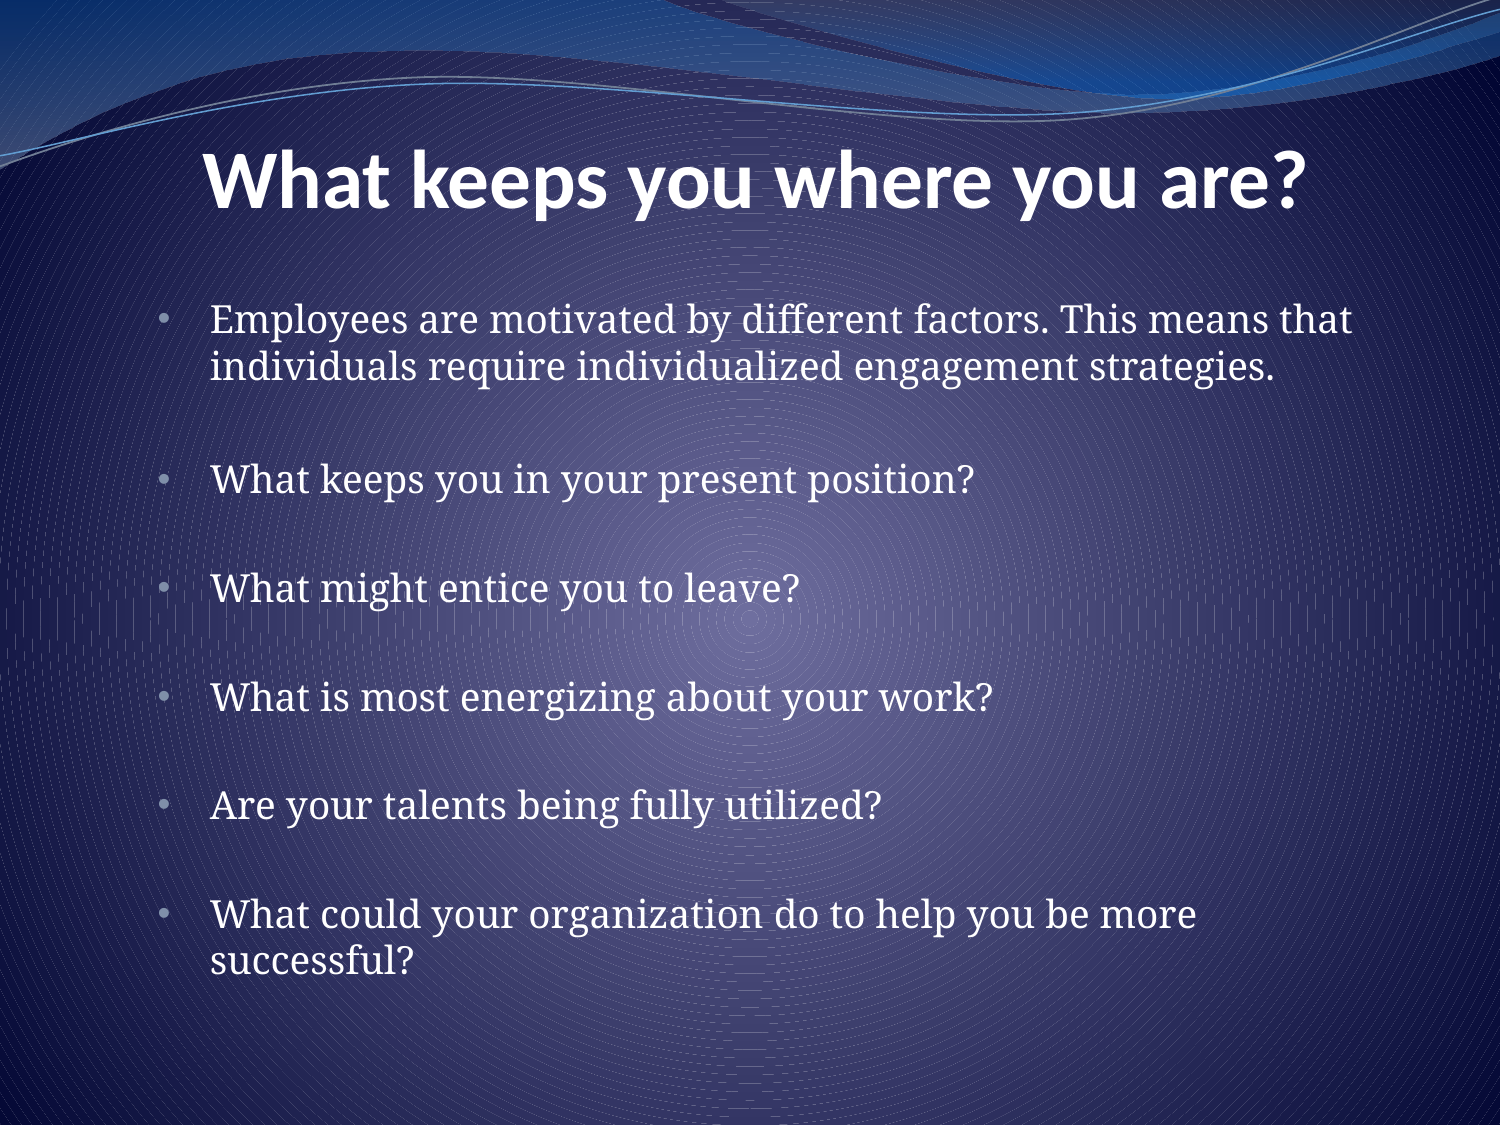

# What keeps you where you are?
Employees are motivated by different factors. This means that individuals require individualized engagement strategies.

What keeps you in your present position?

What might entice you to leave?

What is most energizing about your work?

Are your talents being fully utilized?

What could your organization do to help you be more successful?